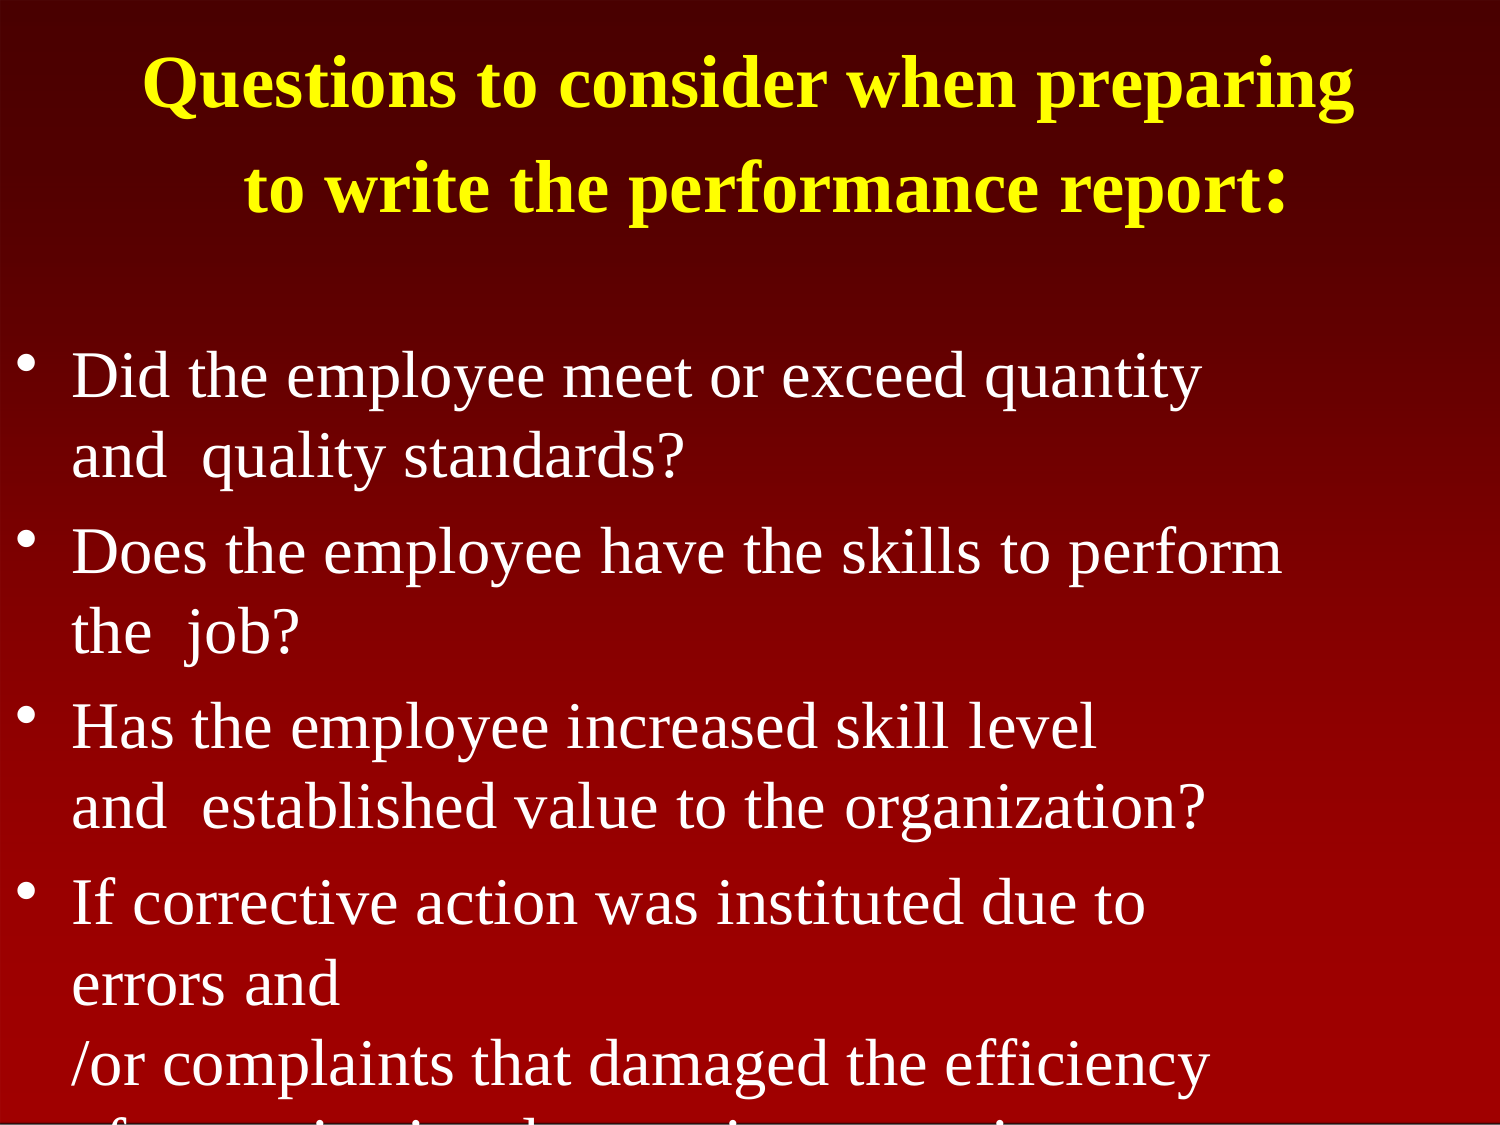

# Questions to consider when preparing  to write the performance report:
Did the employee meet or exceed quantity and  quality standards?
Does the employee have the skills to perform the  job?
Has the employee increased skill level and  established value to the organization?
If corrective action was instituted due to errors and
/or complaints that damaged the efficiency of  organizational operations, was it effective?